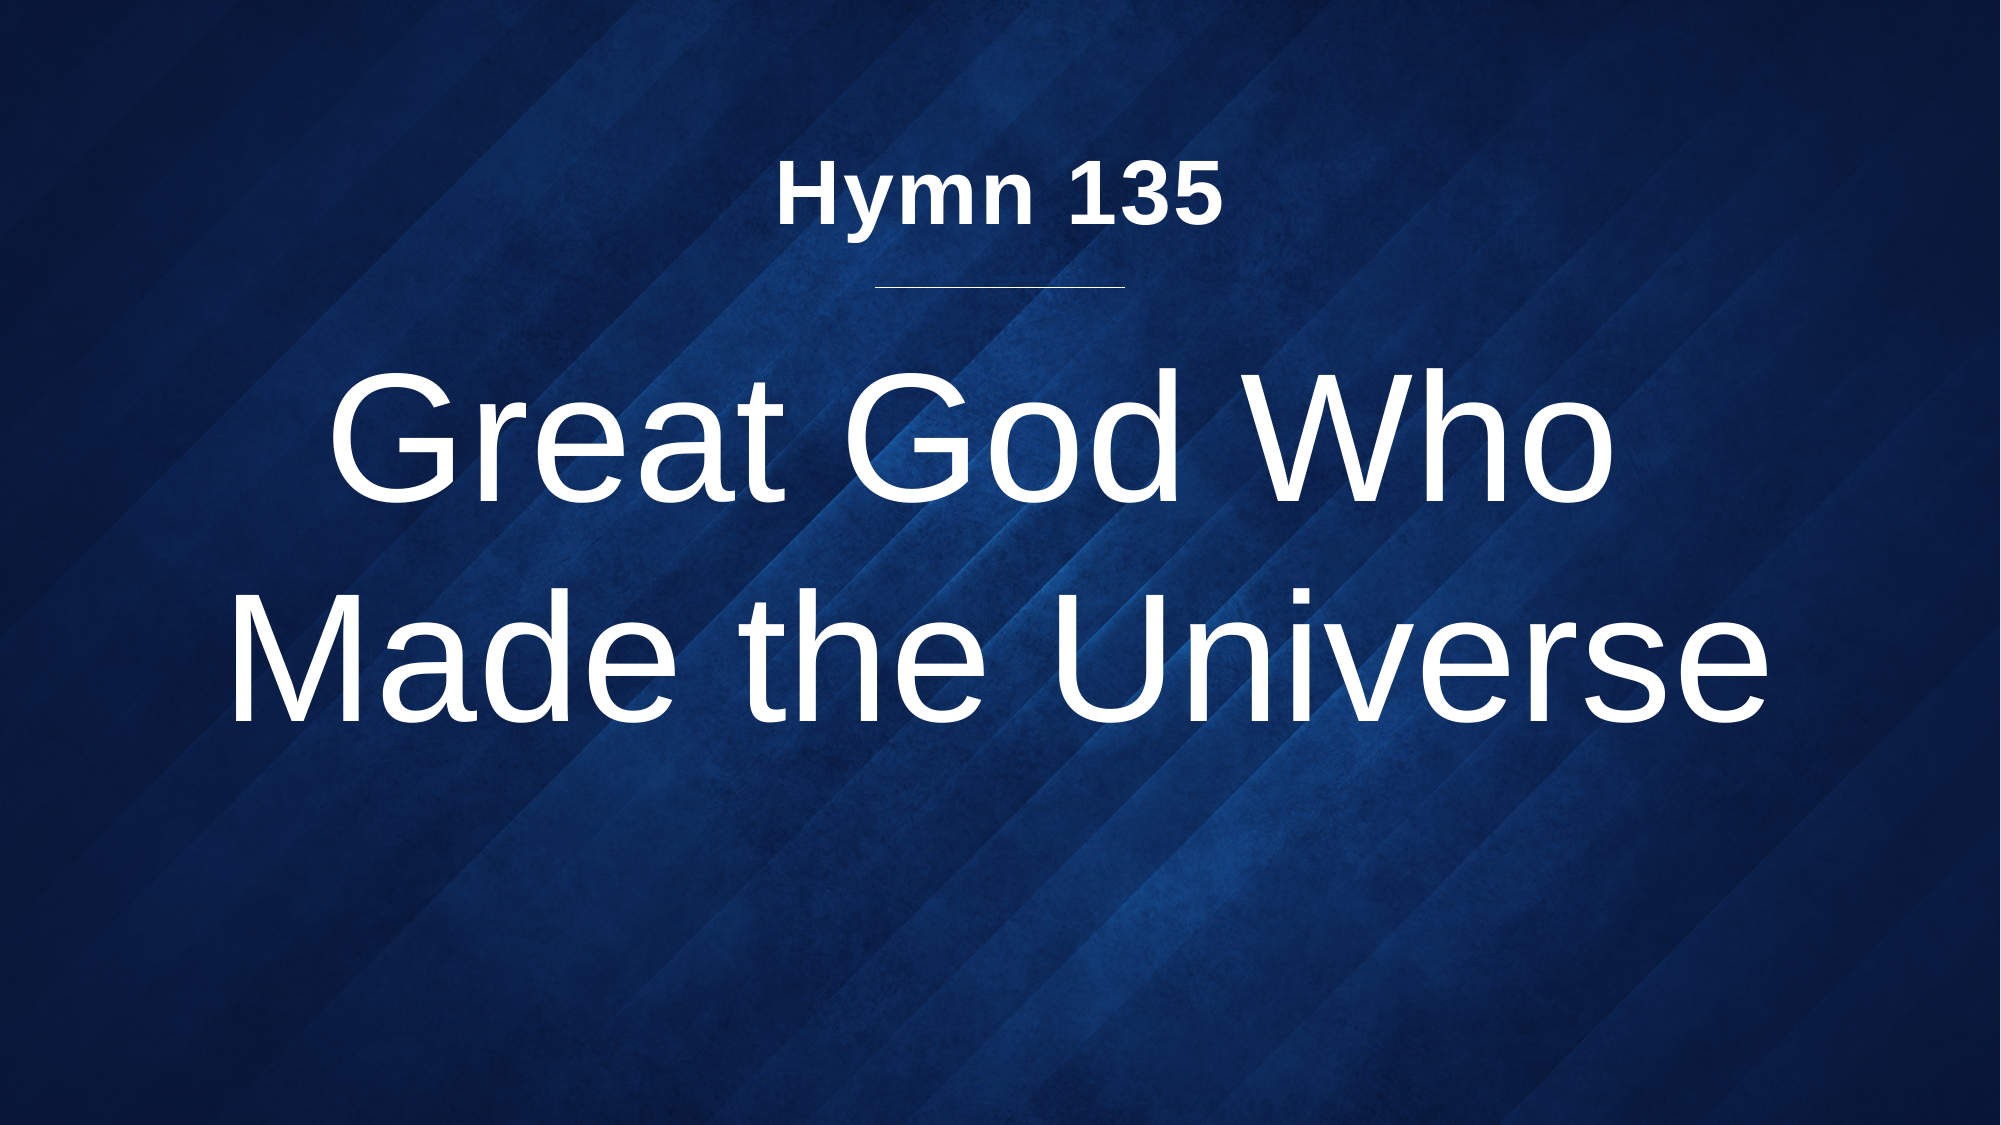

Hymn 135
# Great God Who Made the Universe